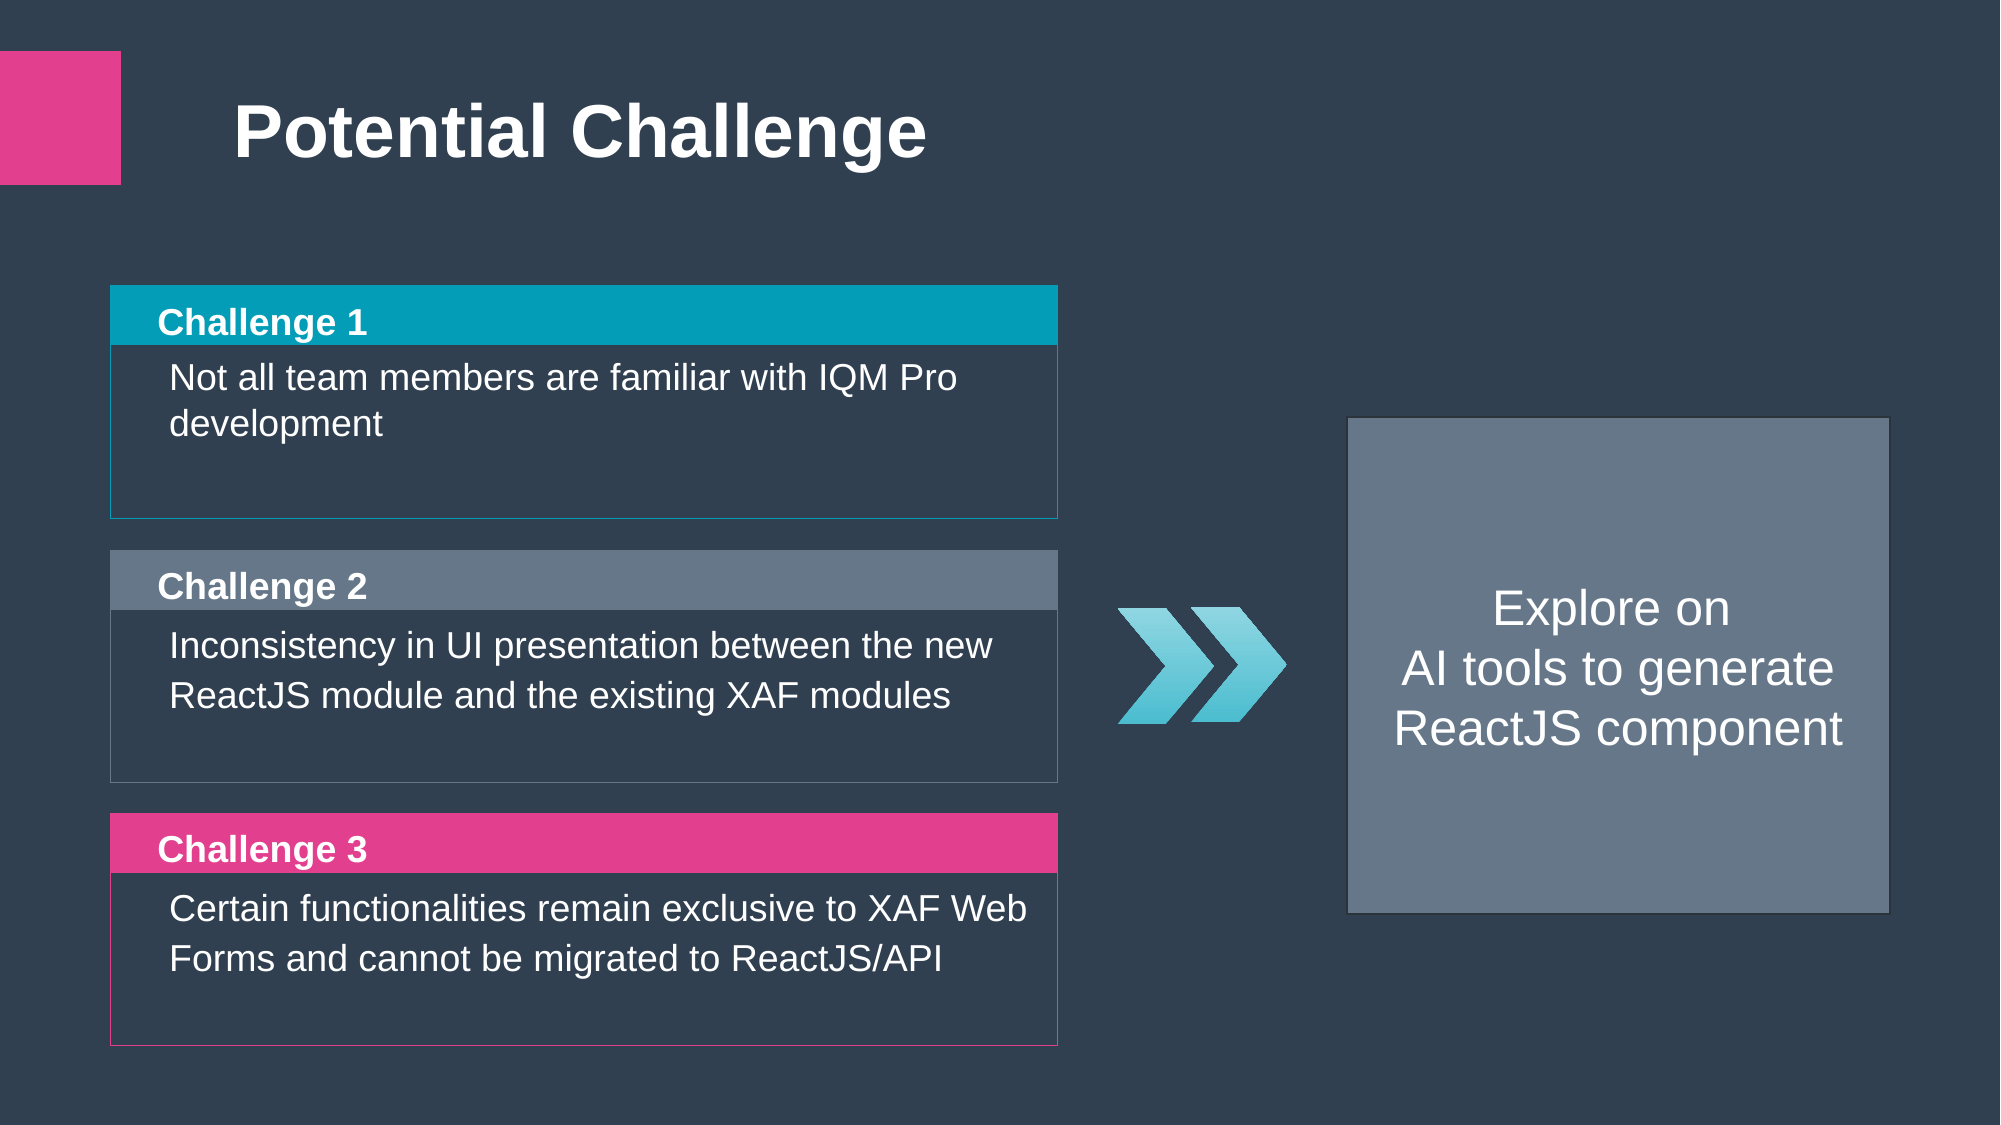

|  |  | Potential Challenge |
| --- | --- | --- |
Challenge 1
Not all team members are familiar with IQM Pro development
Explore on
AI tools to generate ReactJS component
Challenge 2

Inconsistency in UI presentation between the new ReactJS module and the existing XAF modules
Challenge 3
Certain functionalities remain exclusive to XAF Web Forms and cannot be migrated to ReactJS/API